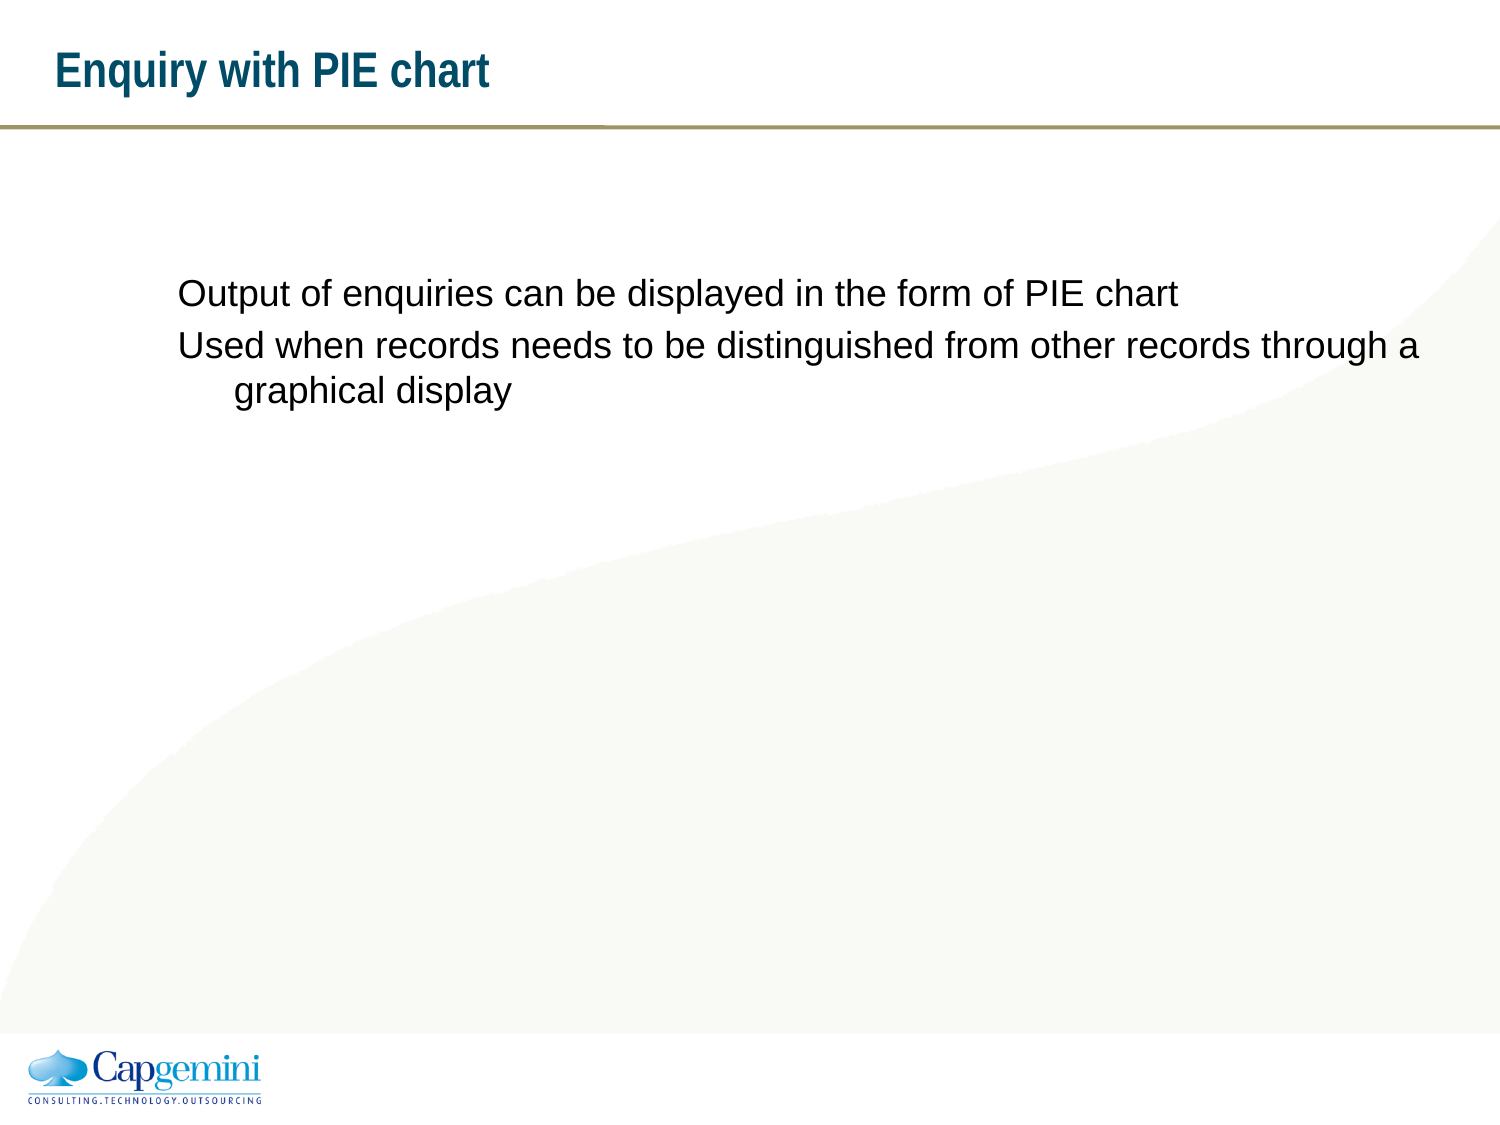

# Enquiry with PIE chart
Output of enquiries can be displayed in the form of PIE chart
Used when records needs to be distinguished from other records through a graphical display